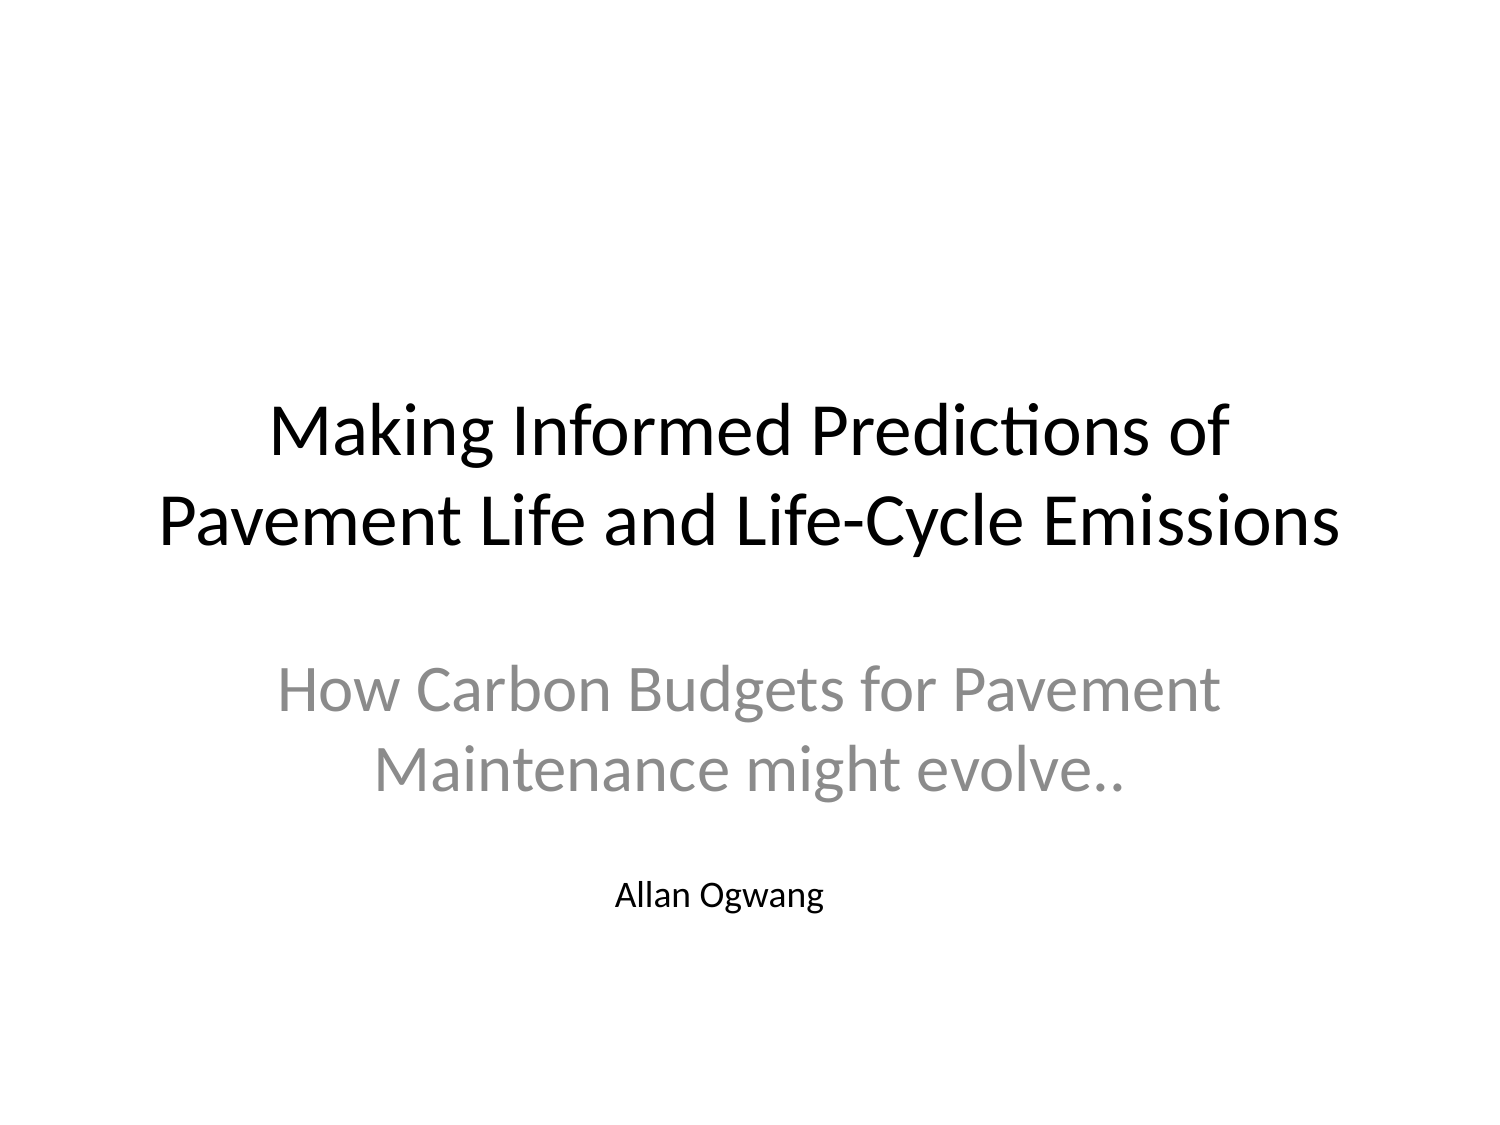

# Making Informed Predictions of Pavement Life and Life-Cycle Emissions
How Carbon Budgets for Pavement Maintenance might evolve..
Allan Ogwang